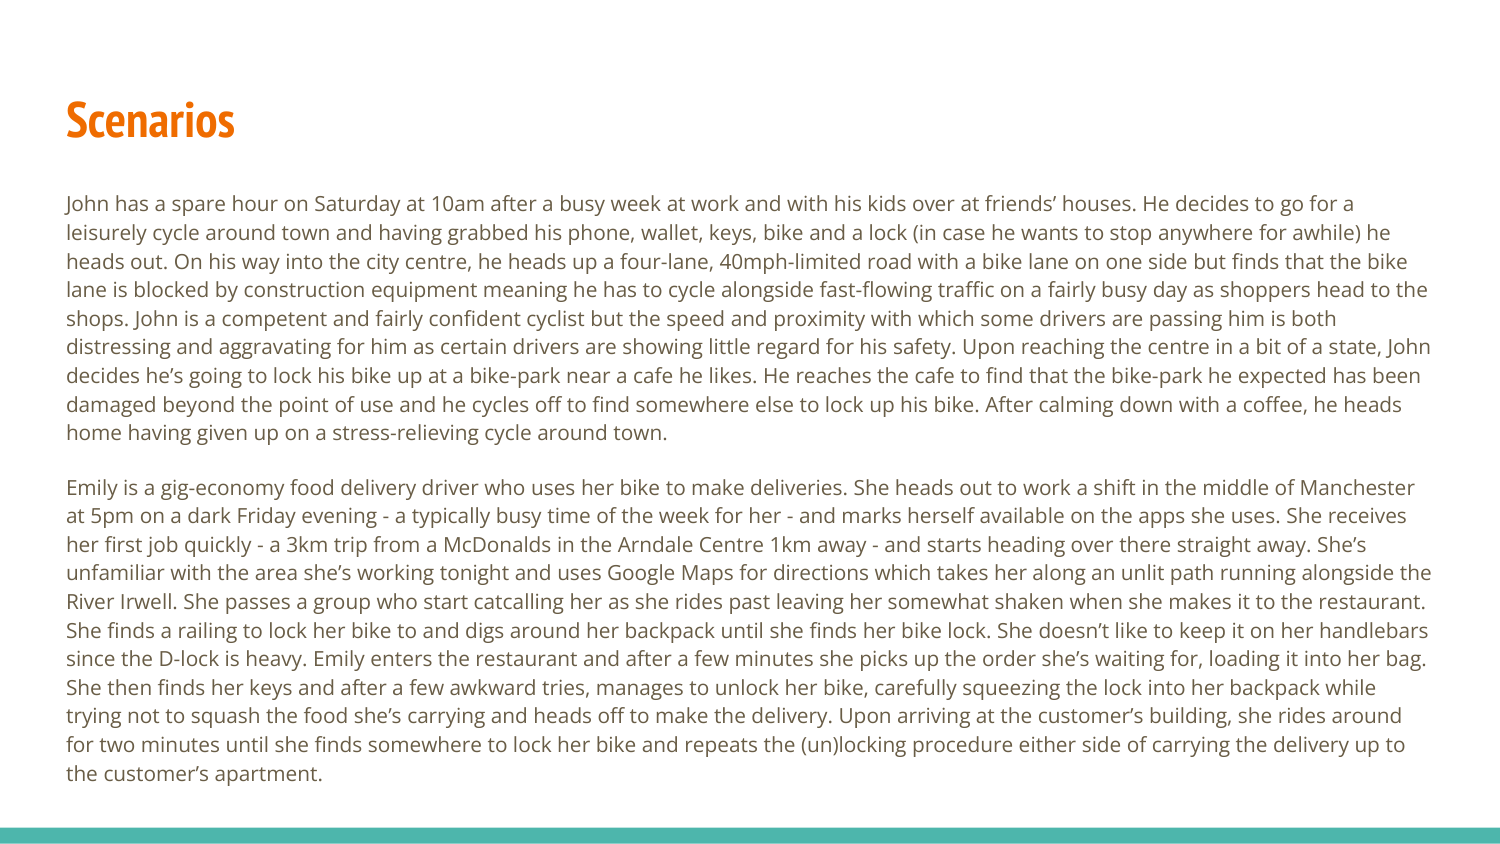

# Scenarios
John has a spare hour on Saturday at 10am after a busy week at work and with his kids over at friends’ houses. He decides to go for a leisurely cycle around town and having grabbed his phone, wallet, keys, bike and a lock (in case he wants to stop anywhere for awhile) he heads out. On his way into the city centre, he heads up a four-lane, 40mph-limited road with a bike lane on one side but finds that the bike lane is blocked by construction equipment meaning he has to cycle alongside fast-flowing traffic on a fairly busy day as shoppers head to the shops. John is a competent and fairly confident cyclist but the speed and proximity with which some drivers are passing him is both distressing and aggravating for him as certain drivers are showing little regard for his safety. Upon reaching the centre in a bit of a state, John decides he’s going to lock his bike up at a bike-park near a cafe he likes. He reaches the cafe to find that the bike-park he expected has been damaged beyond the point of use and he cycles off to find somewhere else to lock up his bike. After calming down with a coffee, he heads home having given up on a stress-relieving cycle around town.
Emily is a gig-economy food delivery driver who uses her bike to make deliveries. She heads out to work a shift in the middle of Manchester at 5pm on a dark Friday evening - a typically busy time of the week for her - and marks herself available on the apps she uses. She receives her first job quickly - a 3km trip from a McDonalds in the Arndale Centre 1km away - and starts heading over there straight away. She’s unfamiliar with the area she’s working tonight and uses Google Maps for directions which takes her along an unlit path running alongside the River Irwell. She passes a group who start catcalling her as she rides past leaving her somewhat shaken when she makes it to the restaurant. She finds a railing to lock her bike to and digs around her backpack until she finds her bike lock. She doesn’t like to keep it on her handlebars since the D-lock is heavy. Emily enters the restaurant and after a few minutes she picks up the order she’s waiting for, loading it into her bag. She then finds her keys and after a few awkward tries, manages to unlock her bike, carefully squeezing the lock into her backpack while trying not to squash the food she’s carrying and heads off to make the delivery. Upon arriving at the customer’s building, she rides around for two minutes until she finds somewhere to lock her bike and repeats the (un)locking procedure either side of carrying the delivery up to the customer’s apartment.